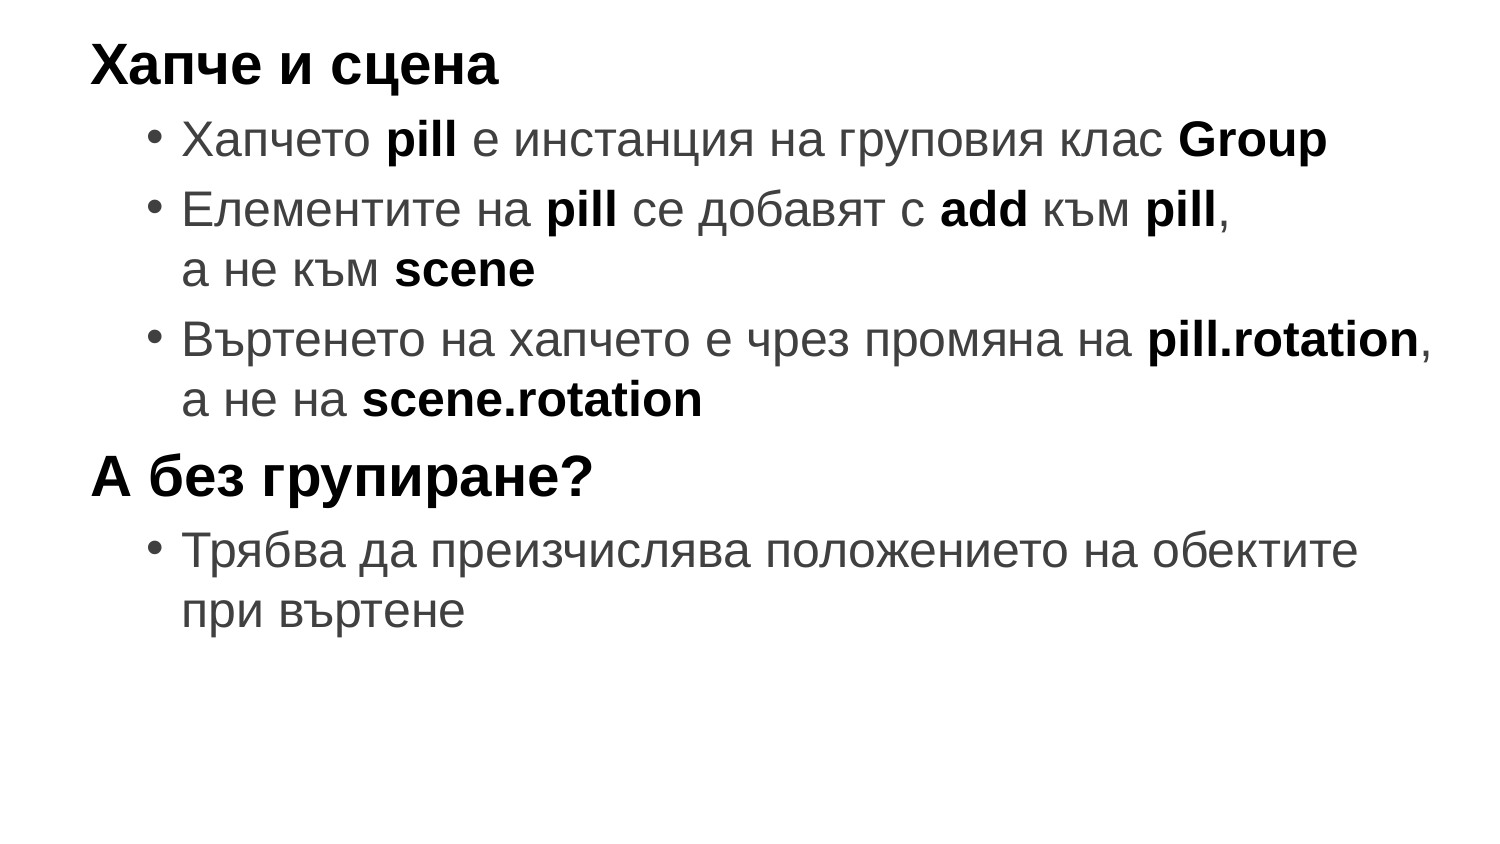

Хапче и сцена
Хапчето pill е инстанция на груповия клас Group
Елементите на pill се добавят с add към pill,
а не към scene
Въртенето на хапчето е чрез промяна на pill.rotation,
а не на scene.rotation
А без групиране?
Трябва да преизчислява положението на обектите
при въртене